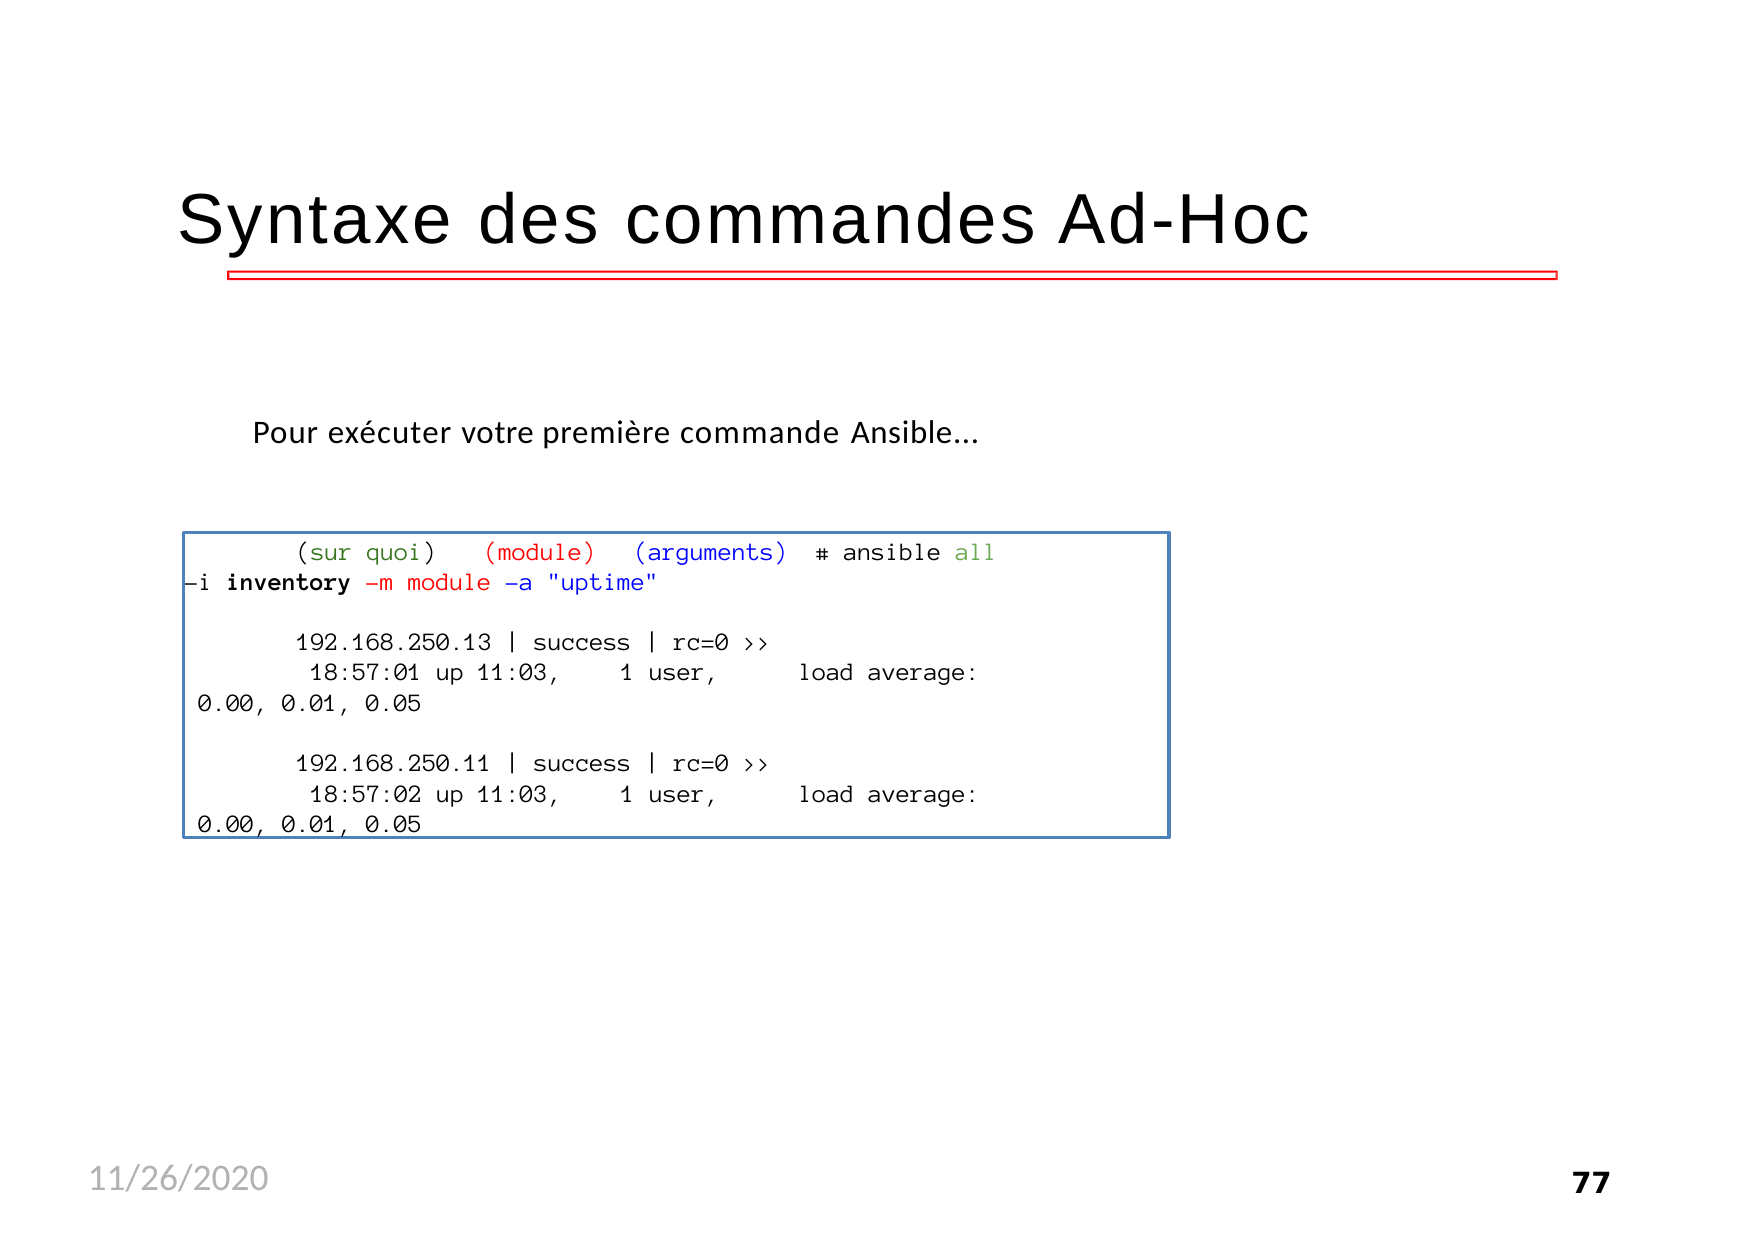

# Syntaxe des commandes Ad-Hoc
Pour exécuter votre première commande Ansible...
(sur quoi)	(module)	(arguments)  # ansible all -i inventory -m module -a "uptime"

192.168.250.13 | success | rc=0 >>
18:57:01 up 11:03,	1 user,	load average: 0.00, 0.01, 0.05

192.168.250.11 | success | rc=0 >>
18:57:02 up 11:03,	1 user,	load average: 0.00, 0.01, 0.05
11/26/2020
77